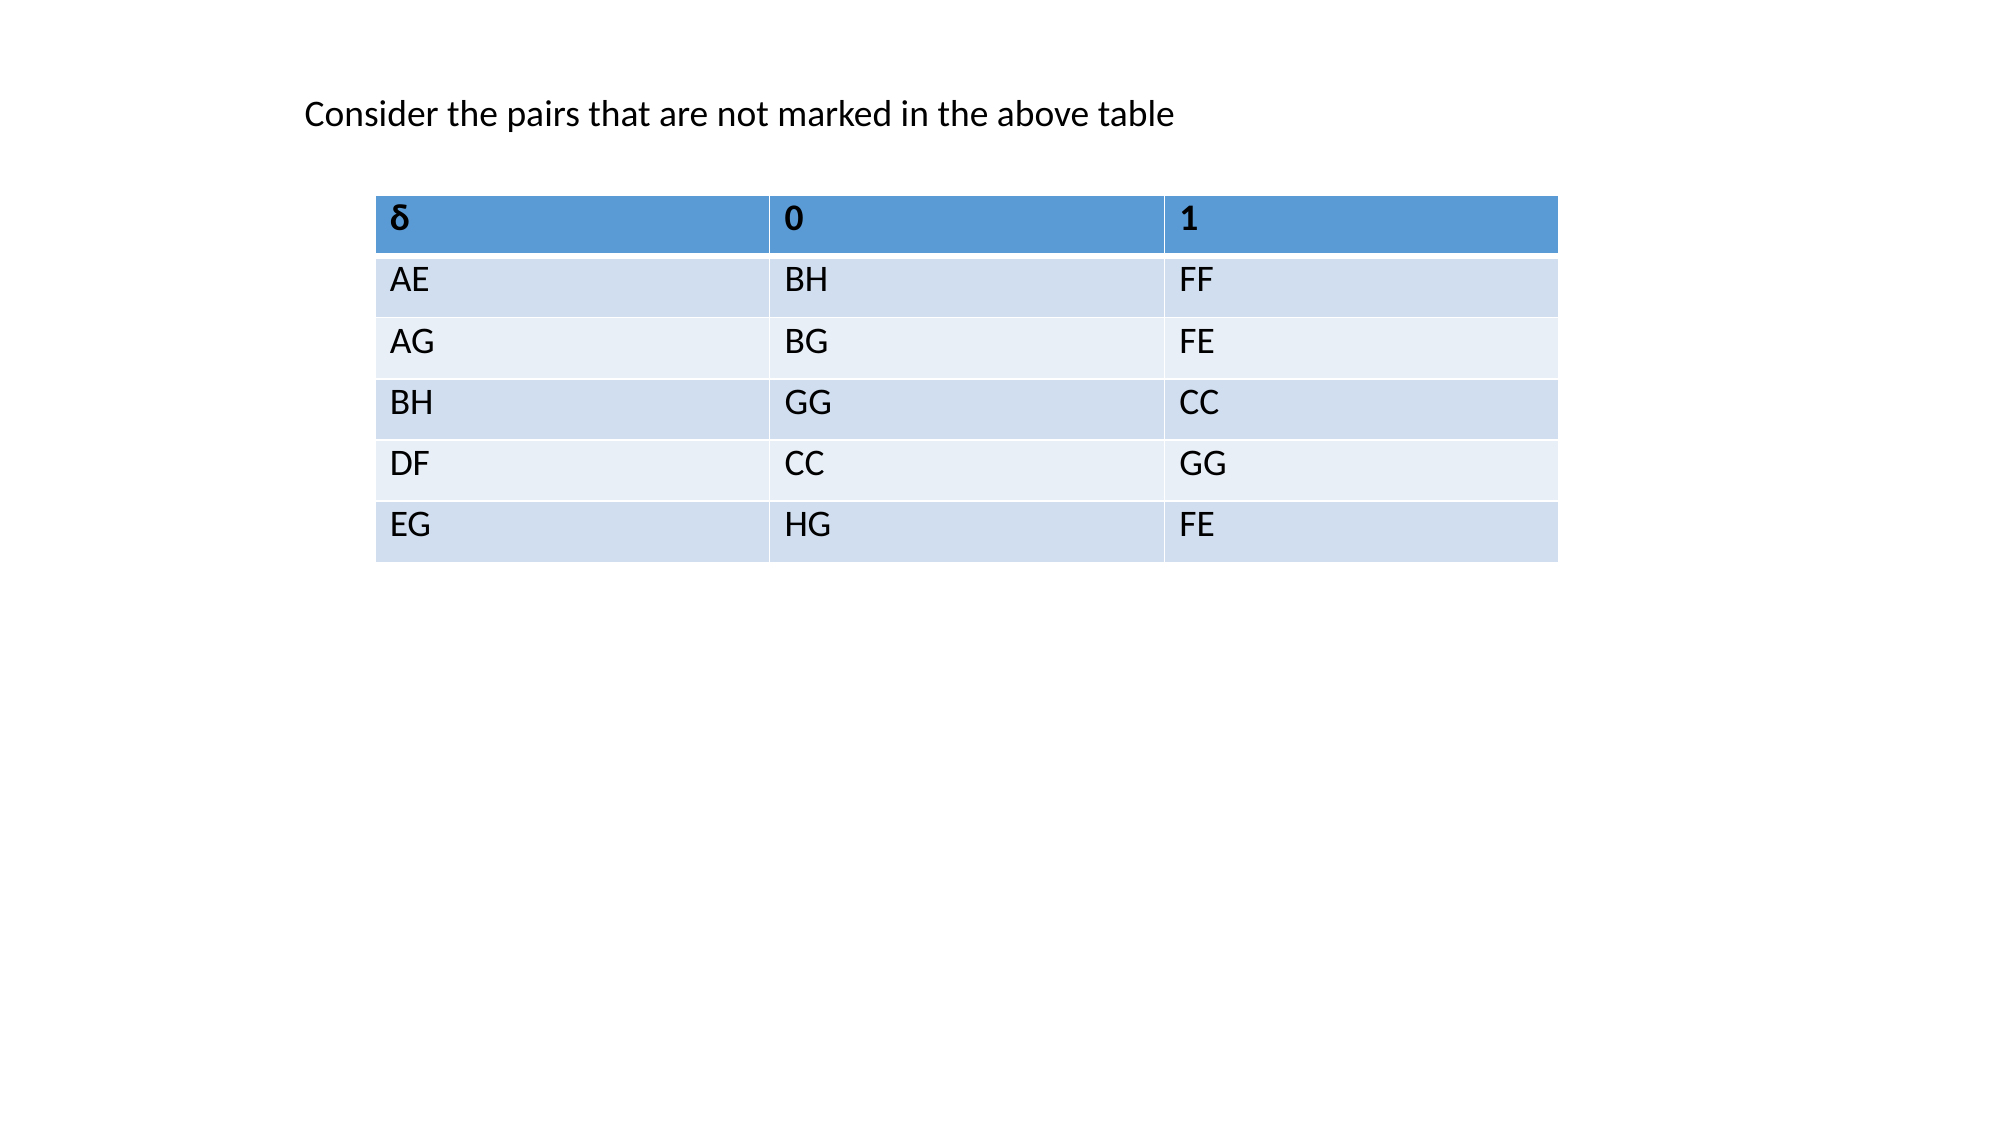

Consider the pairs that are not marked in the above table
| δ | 0 | 1 |
| --- | --- | --- |
| AE | BH | FF |
| AG | BG | FE |
| BH | GG | CC |
| DF | CC | GG |
| EG | HG | FE |